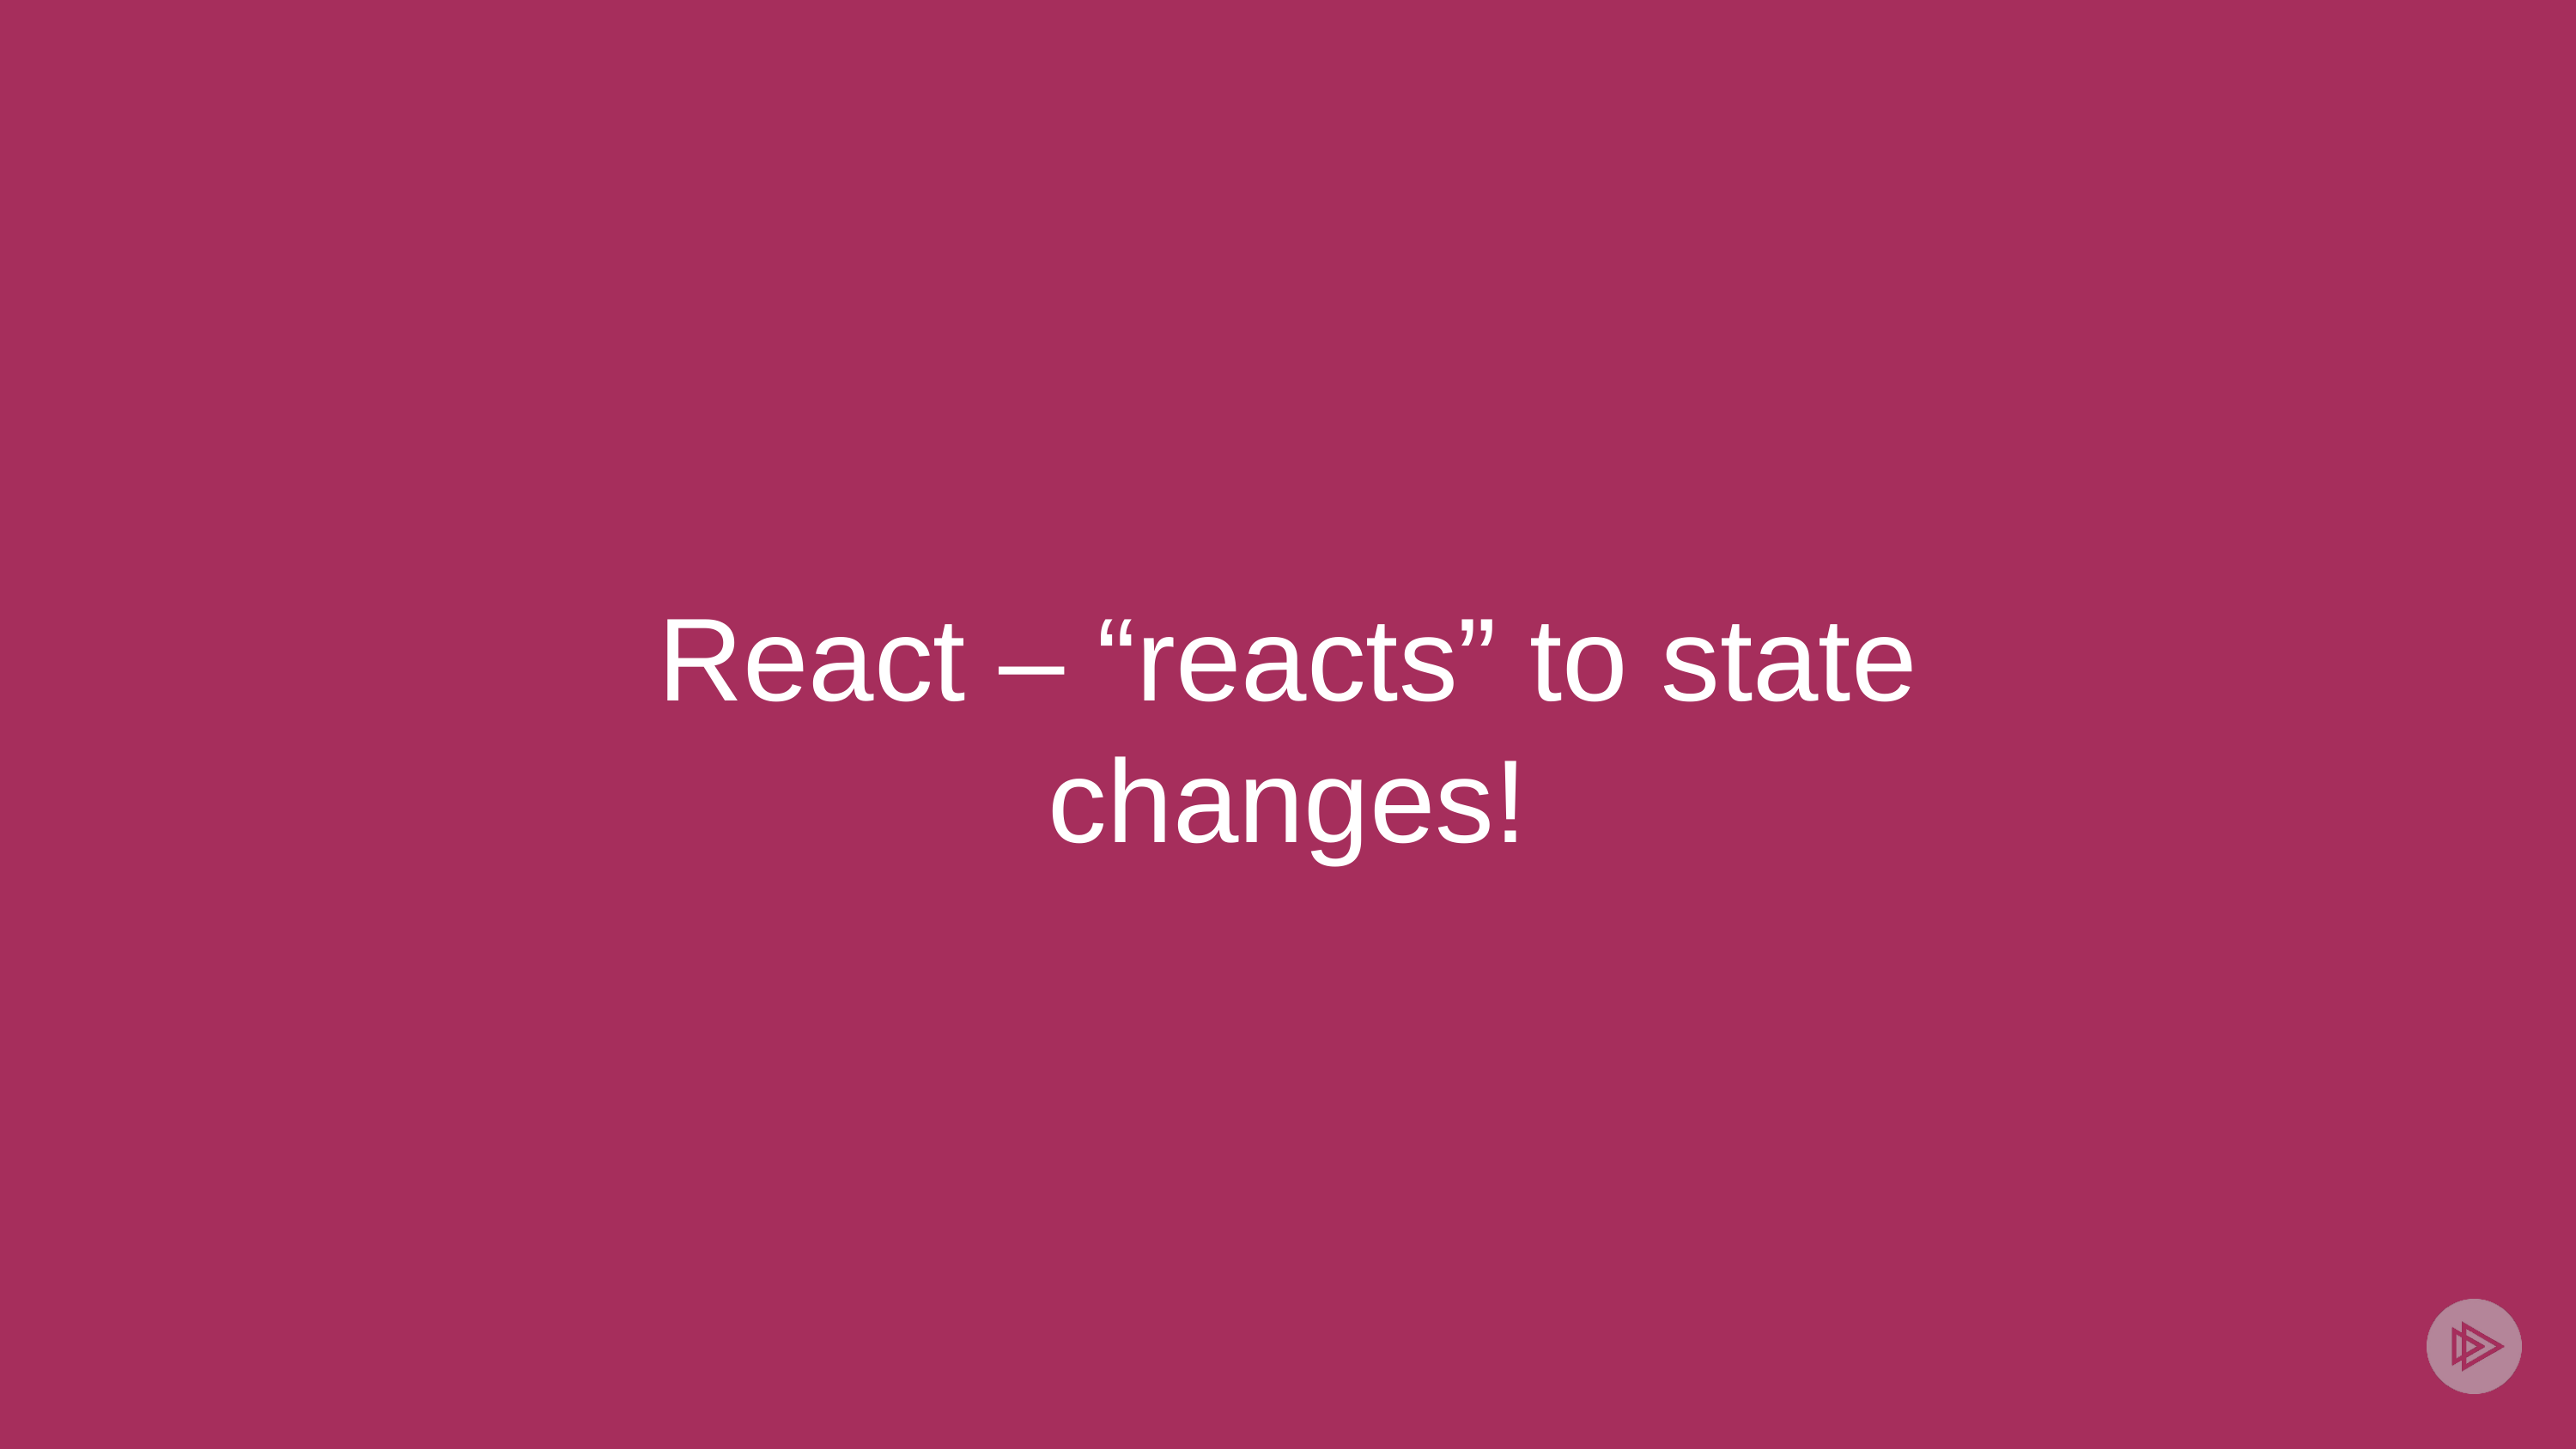

# React – “reacts” to state changes!